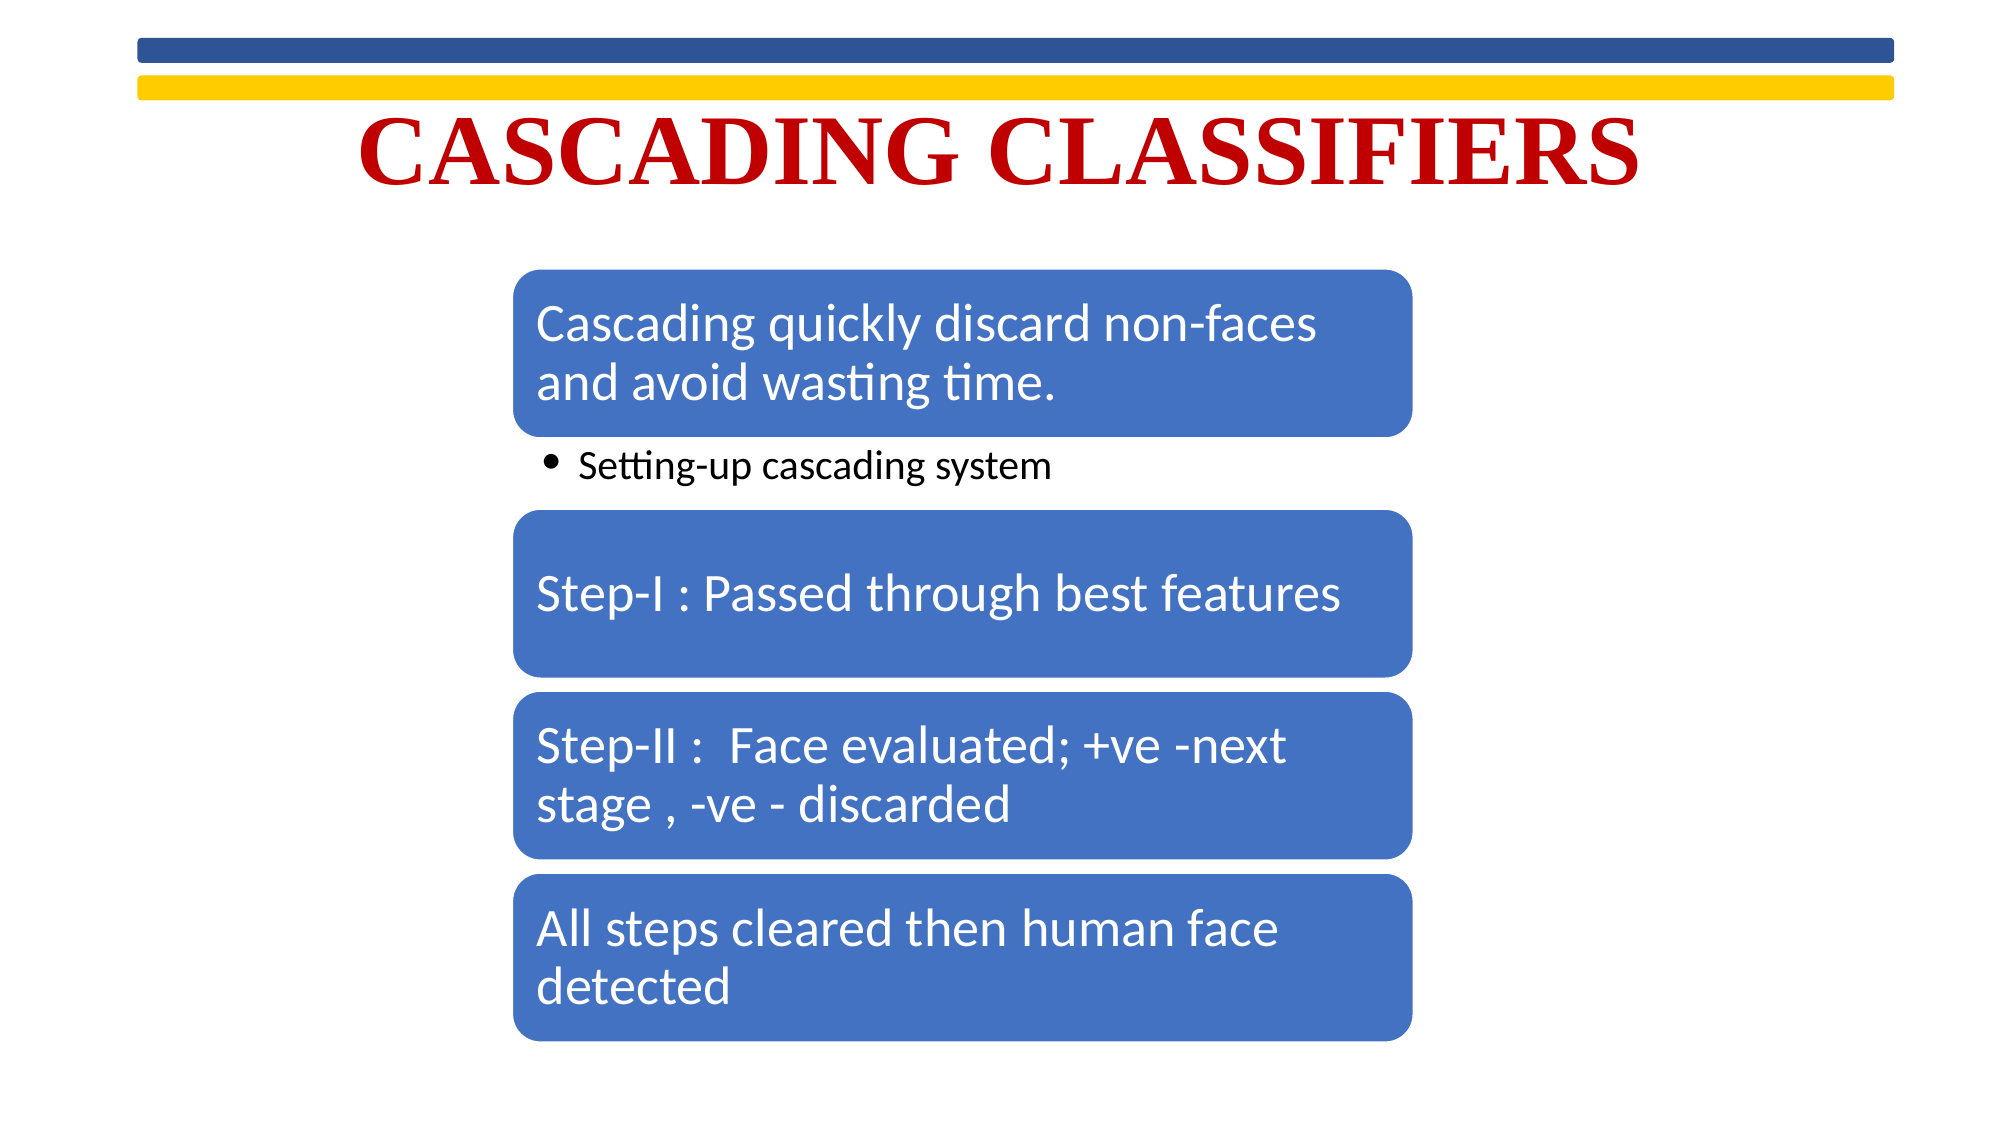

# CASCADING CLASSIFIERS

Cascading quickly discard non-faces and avoid wasting time.

Setting-up cascading system

Step-I : Passed through best features

Step-II :  Face evaluated; +ve -next stage , -ve - discarded

All steps cleared then human face detected